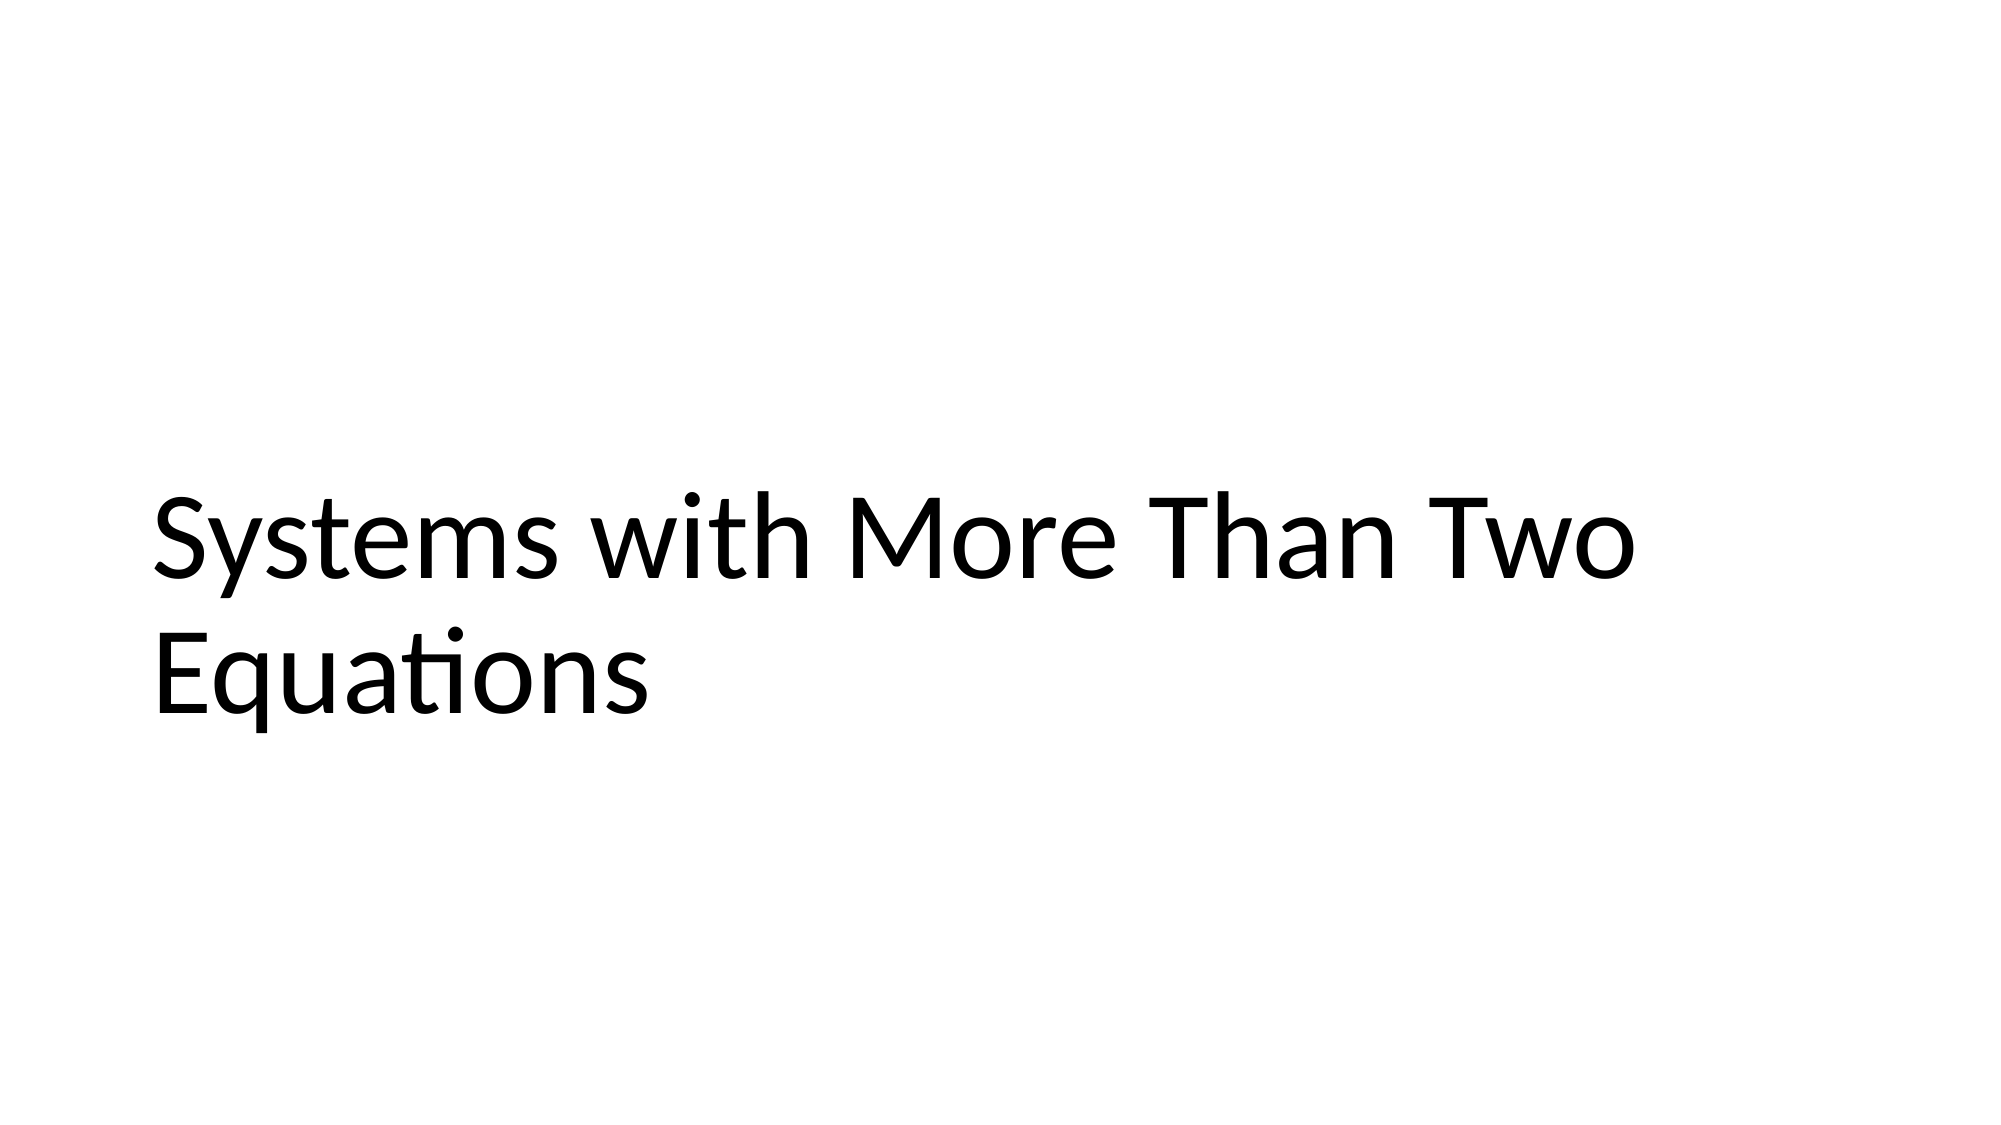

# Systems with More Than Two Equations